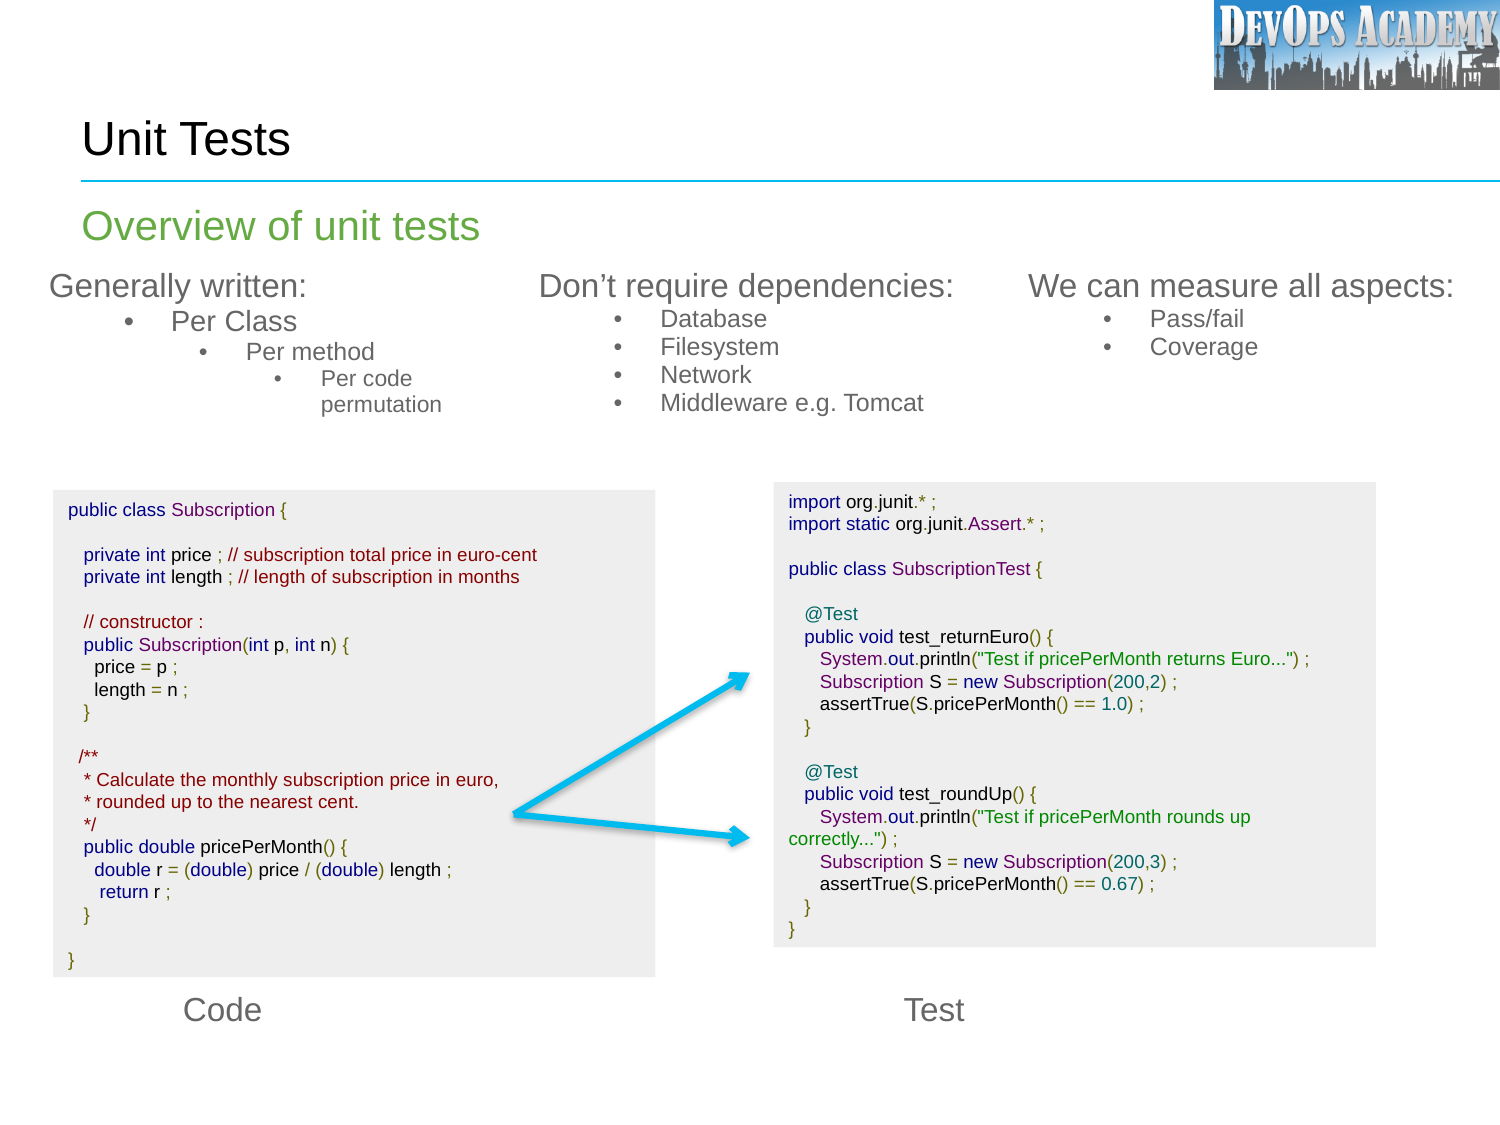

# Unit Tests
Overview of unit tests
|  |  |  |
| --- | --- | --- |
| Generally written: Per Class Per method Per code permutation | Don’t require dependencies: Database Filesystem Network Middleware e.g. Tomcat | We can measure all aspects: Pass/fail Coverage |
| --- | --- | --- |
import org.junit.* ;
import static org.junit.Assert.* ;
public class SubscriptionTest {
   @Test
   public void test_returnEuro() {
      System.out.println("Test if pricePerMonth returns Euro...") ;
      Subscription S = new Subscription(200,2) ;
      assertTrue(S.pricePerMonth() == 1.0) ;
   }
   @Test
   public void test_roundUp() {
      System.out.println("Test if pricePerMonth rounds up correctly...") ;
      Subscription S = new Subscription(200,3) ;
      assertTrue(S.pricePerMonth() == 0.67) ;
   }
}
public class Subscription {
   private int price ; // subscription total price in euro-cent
   private int length ; // length of subscription in months
   // constructor :
   public Subscription(int p, int n) {
     price = p ;
     length = n ;
   }
  /**
   * Calculate the monthly subscription price in euro,
   * rounded up to the nearest cent.
   */
   public double pricePerMonth() {
     double r = (double) price / (double) length ;
      return r ;
   }
}
| Code | Test |
| --- | --- |